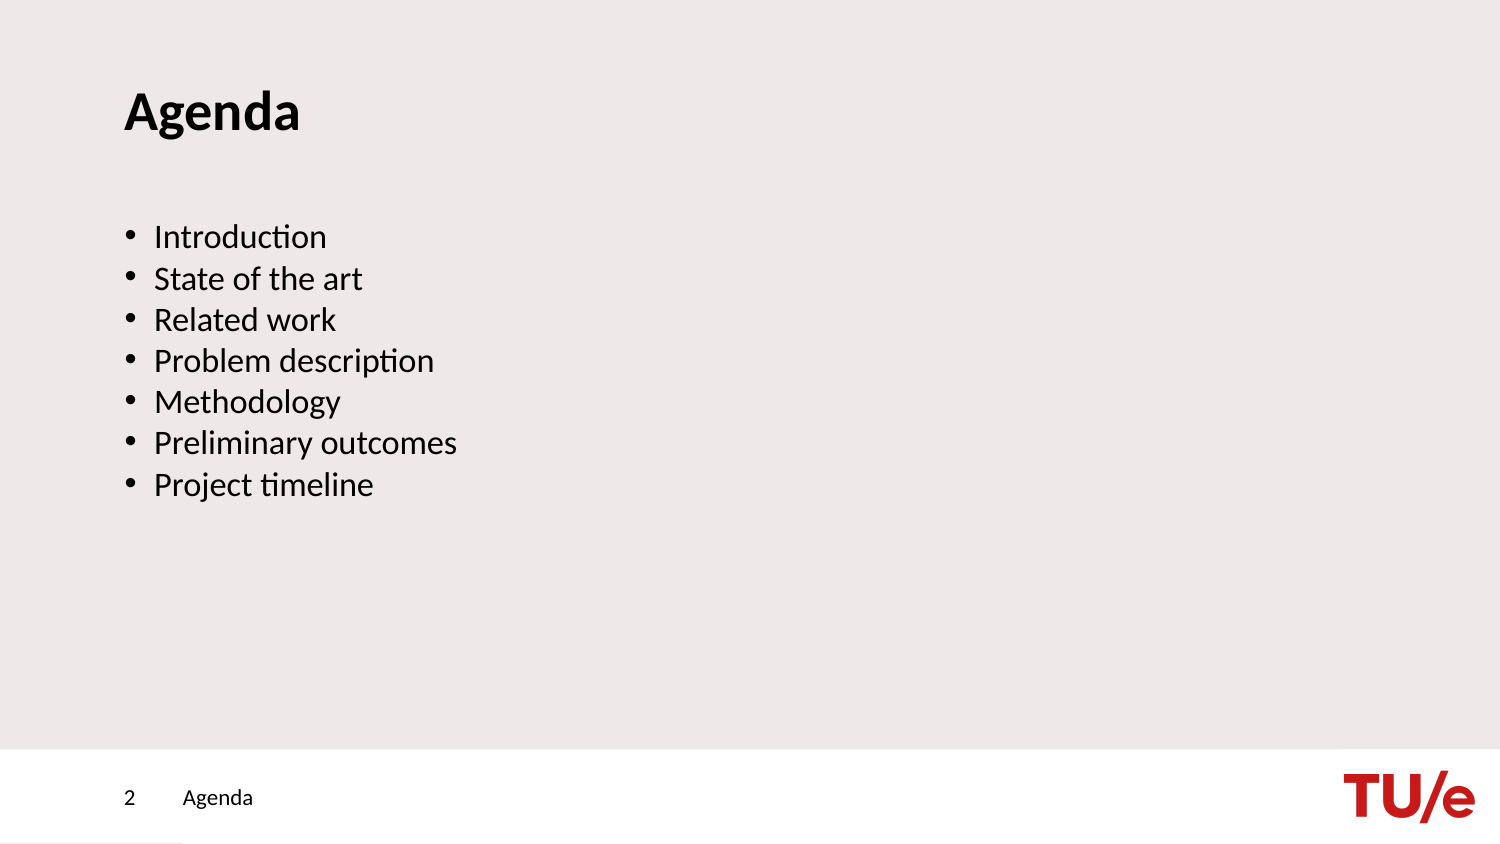

# Agenda
Introduction
State of the art
Related work
Problem description
Methodology
Preliminary outcomes
Project timeline
2
Agenda